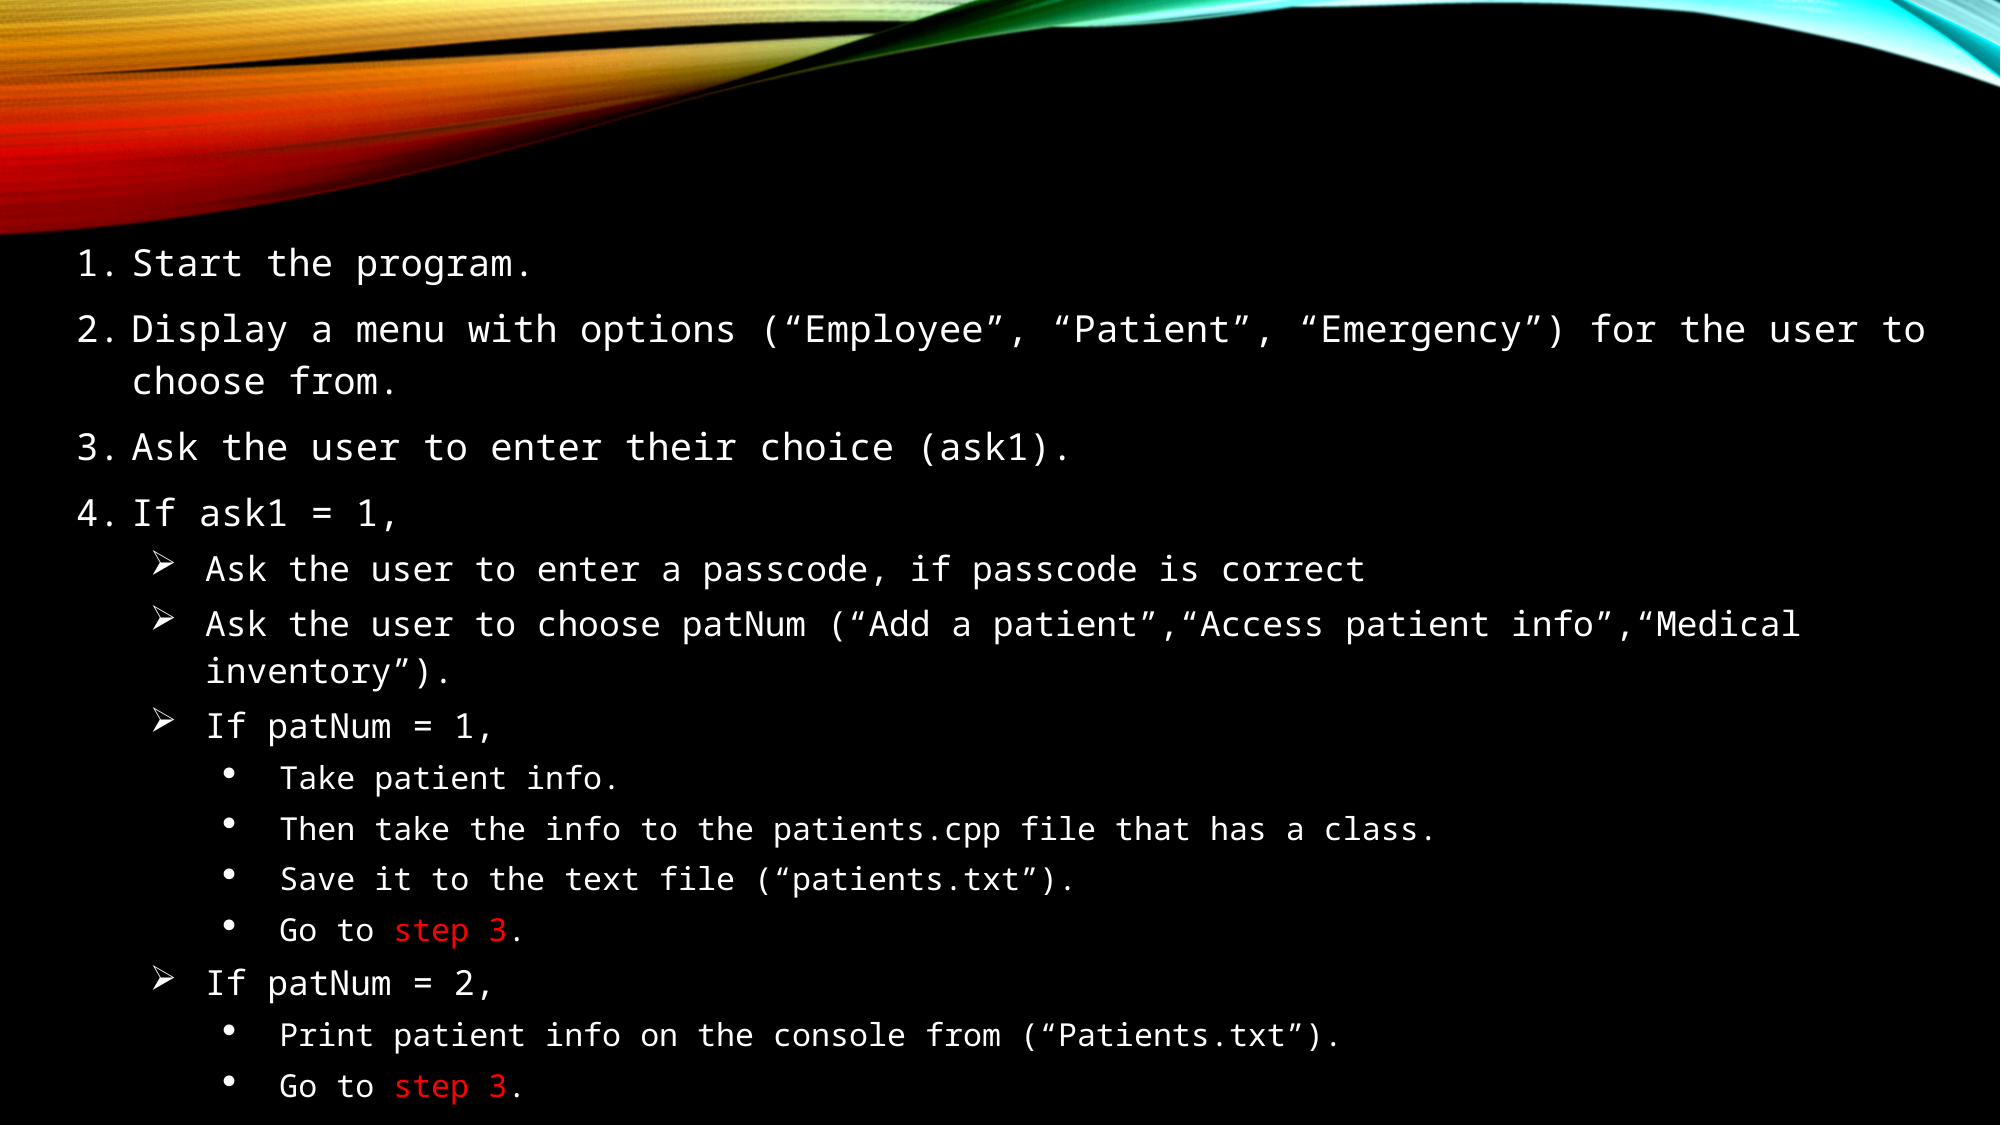

Start the program.
Display a menu with options (“Employee”, “Patient”, “Emergency”) for the user to choose from.
Ask the user to enter their choice (ask1).
If ask1 = 1,
Ask the user to enter a passcode, if passcode is correct
Ask the user to choose patNum (“Add a patient”,“Access patient info”,“Medical inventory”).
If patNum = 1,
Take patient info.
Then take the info to the patients.cpp file that has a class.
Save it to the text file (“patients.txt”).
Go to step 3.
If patNum = 2,
Print patient info on the console from (“Patients.txt”).
Go to step 3.